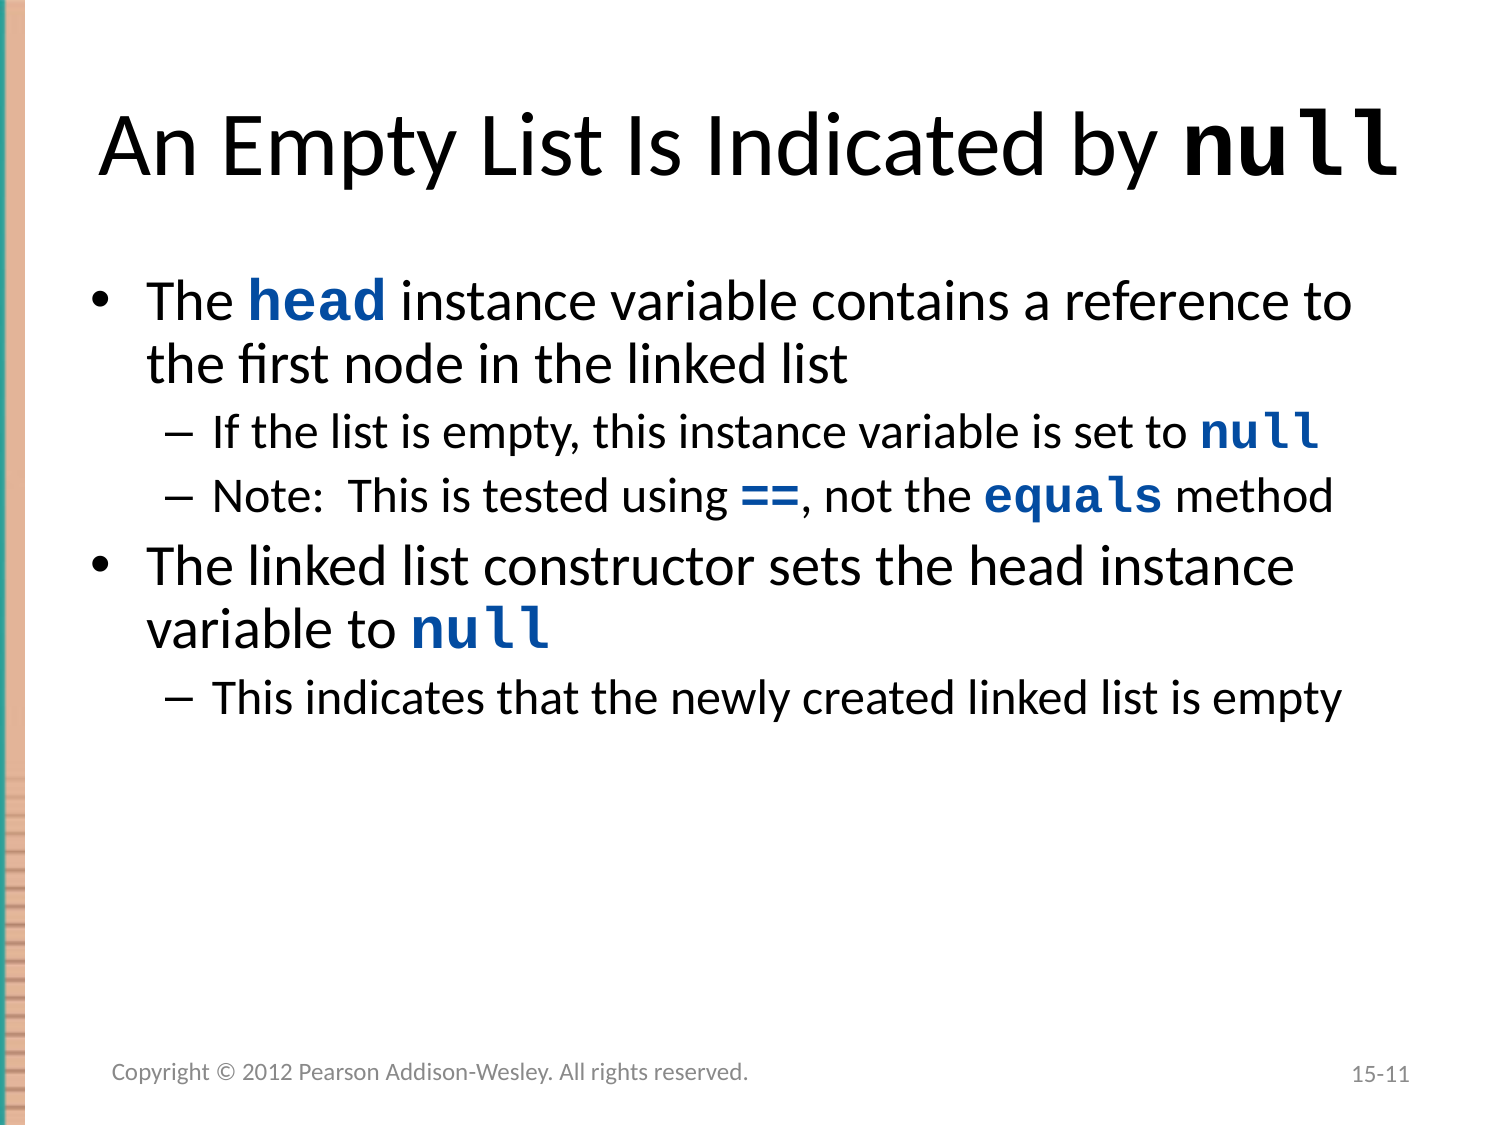

# An Empty List Is Indicated by null
The head instance variable contains a reference to the first node in the linked list
If the list is empty, this instance variable is set to null
Note:  This is tested using ==, not the equals method
The linked list constructor sets the head instance variable to null
This indicates that the newly created linked list is empty
Copyright © 2012 Pearson Addison-Wesley. All rights reserved.
15-11